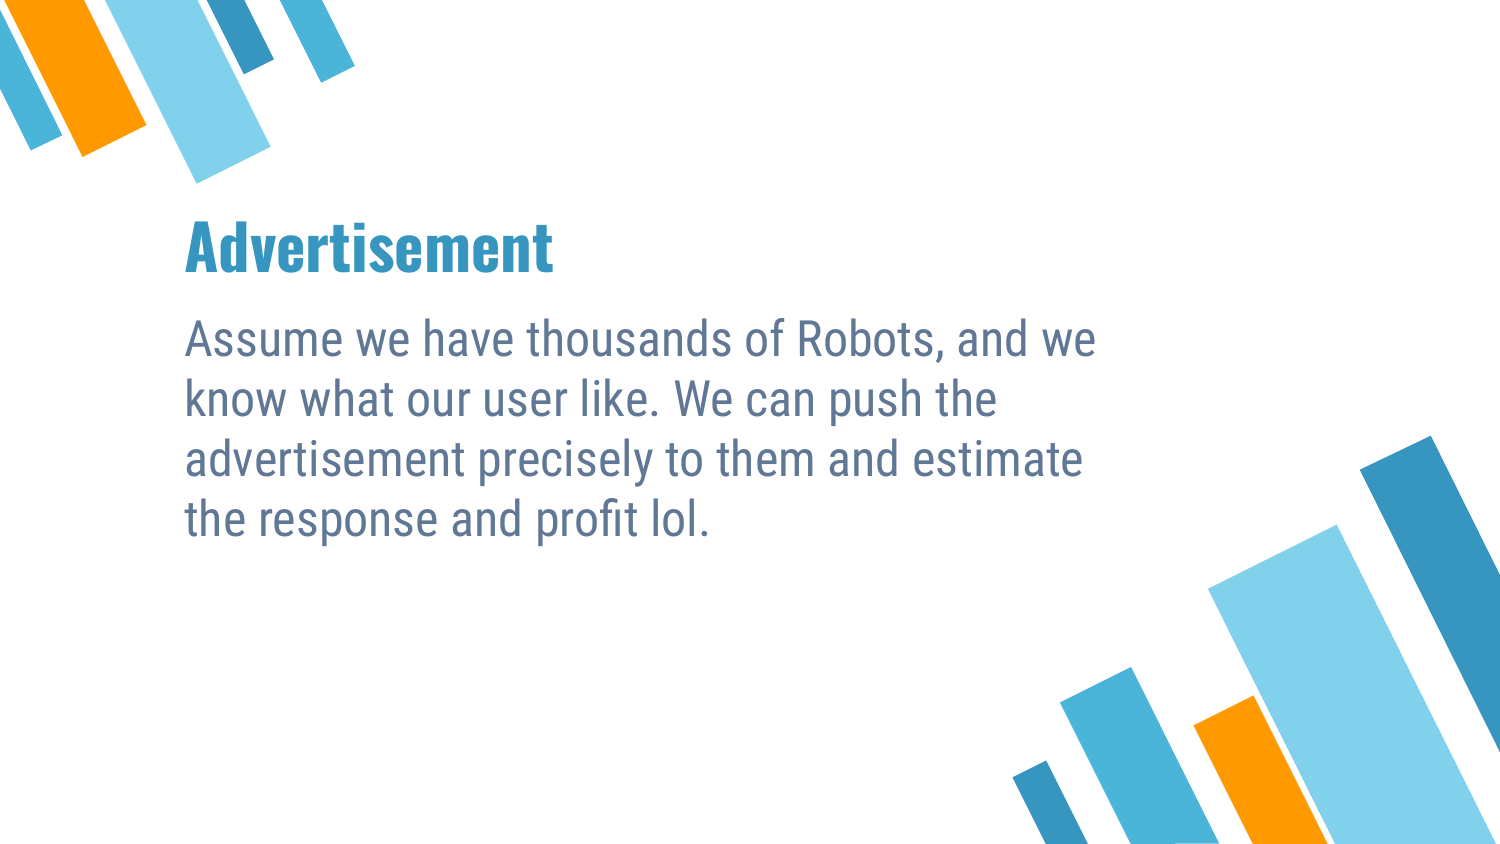

# Advertisement
Assume we have thousands of Robots, and we know what our user like. We can push the advertisement precisely to them and estimate the response and profit lol.